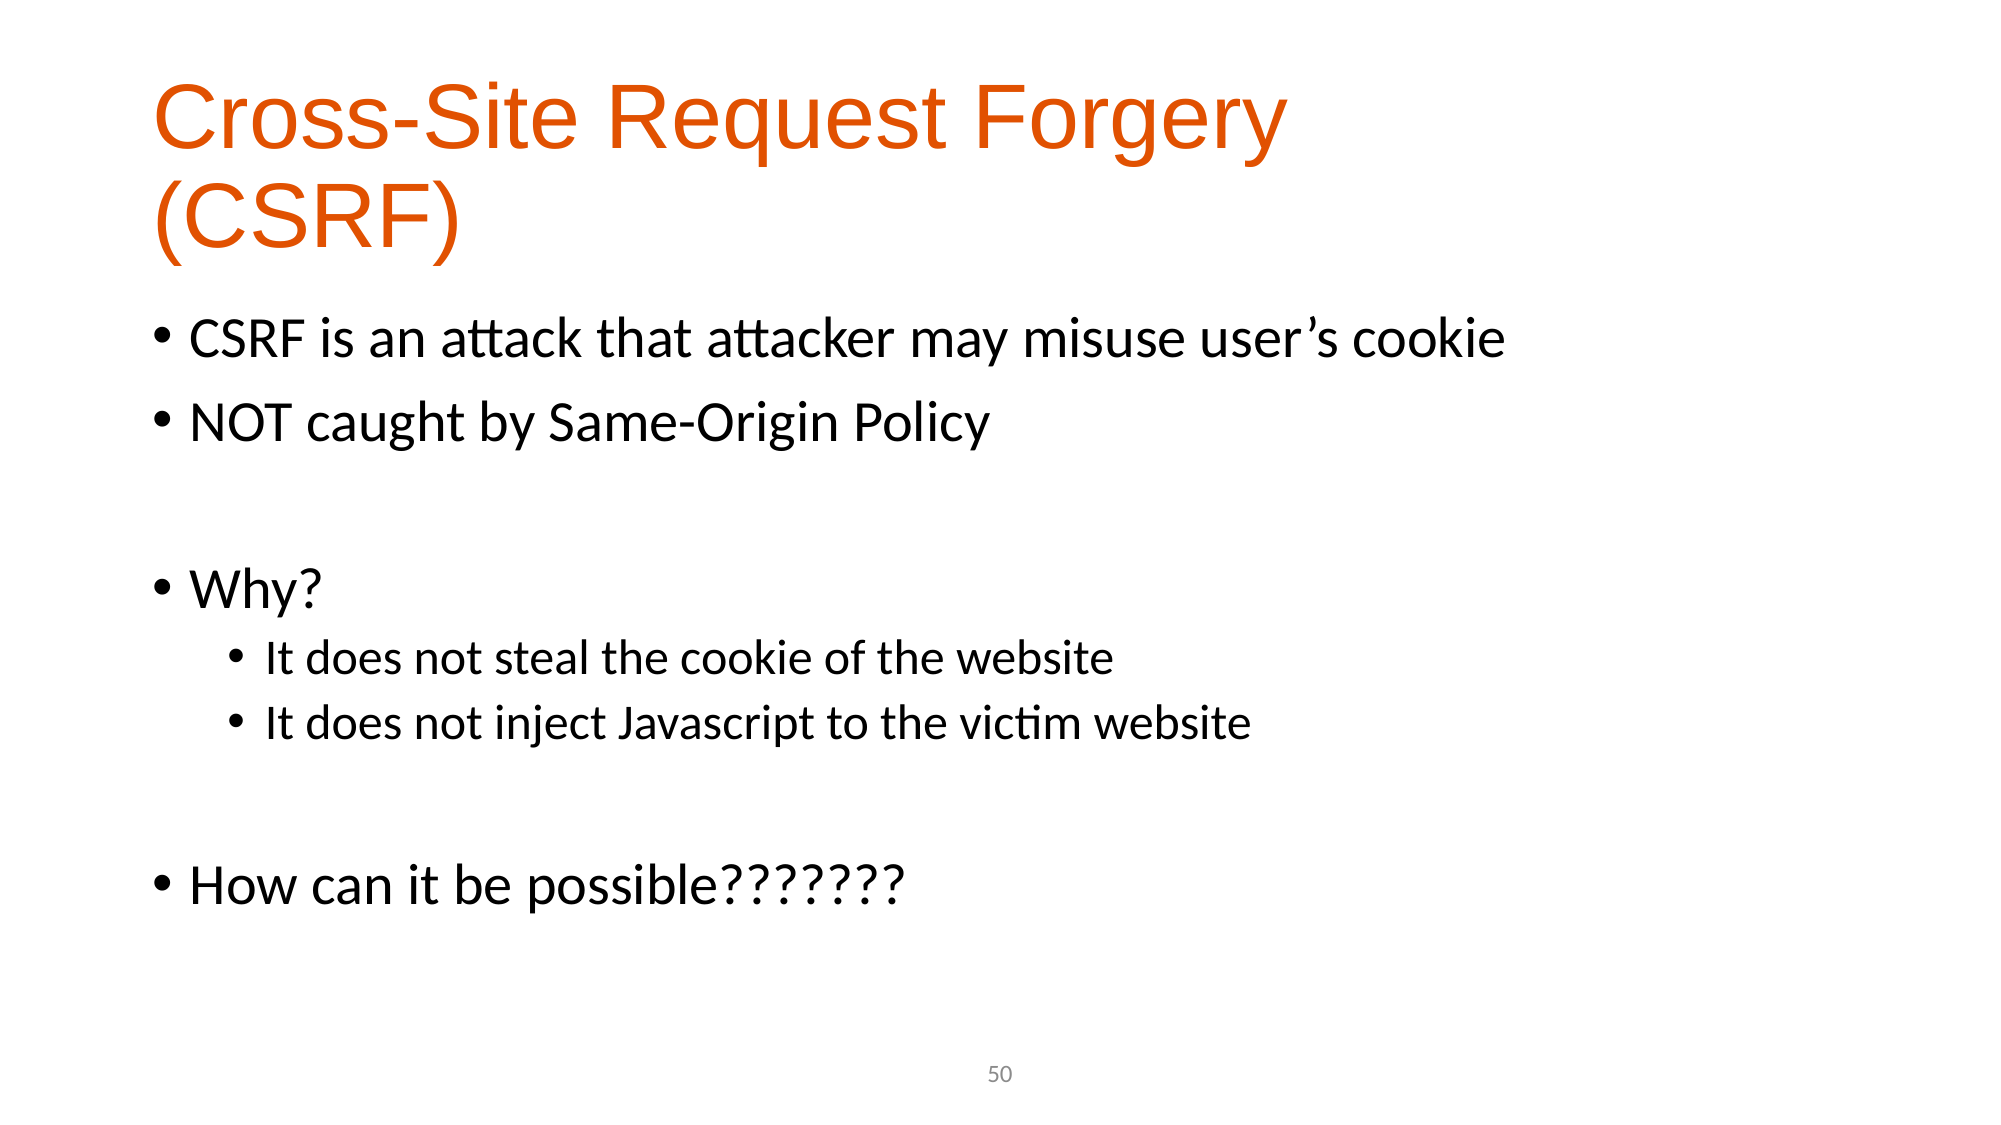

# Cross-Site Request Forgery (CSRF)
CSRF is an attack that attacker may misuse user’s cookie
NOT caught by Same-Origin Policy

Why?
It does not steal the cookie of the website
It does not inject Javascript to the victim website

How can it be possible???????
50